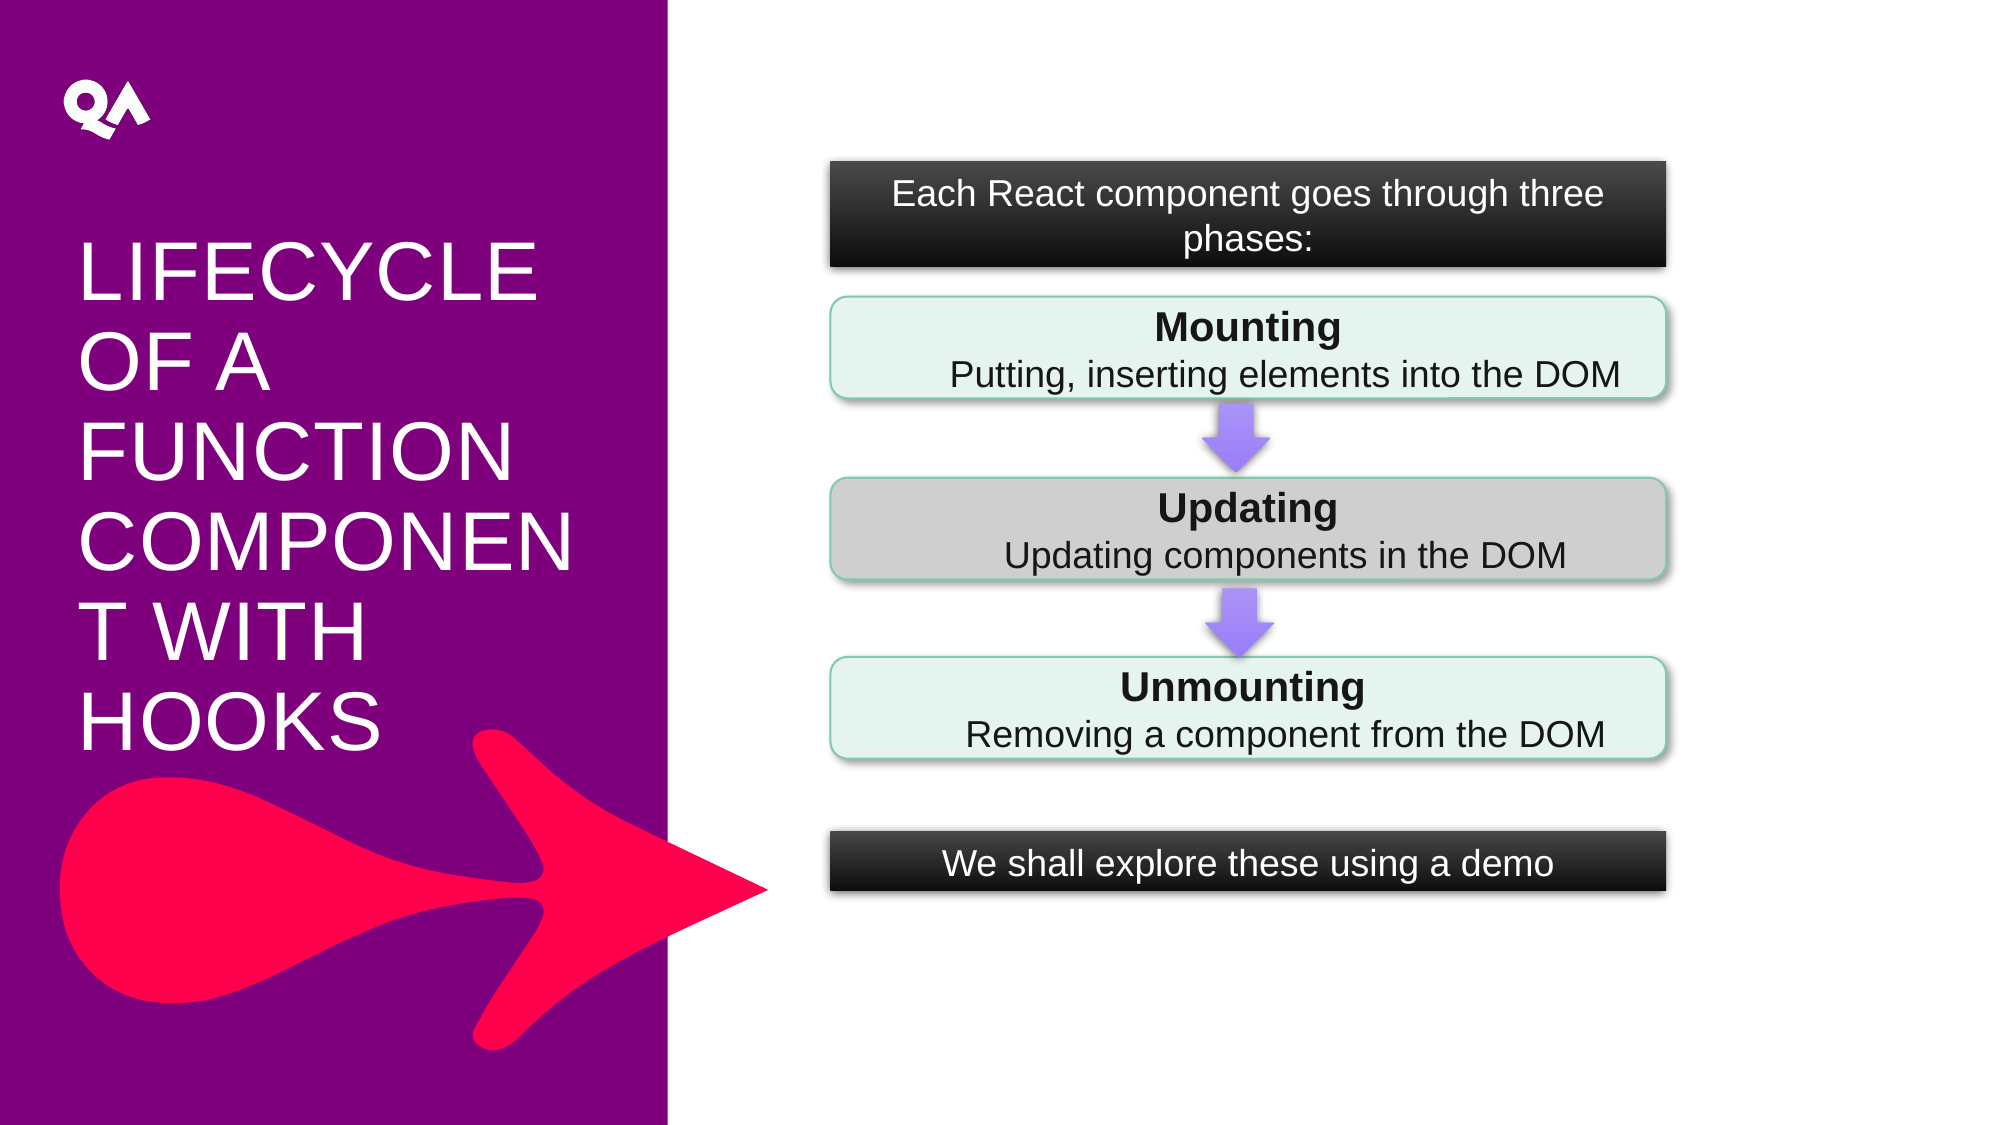

Each React component goes through three phases:
Lifecycle of a Function Component with Hooks
Mounting
Putting, inserting elements into the DOM

Updating
Updating components in the DOM

Unmounting
Removing a component from the DOM
We shall explore these using a demo